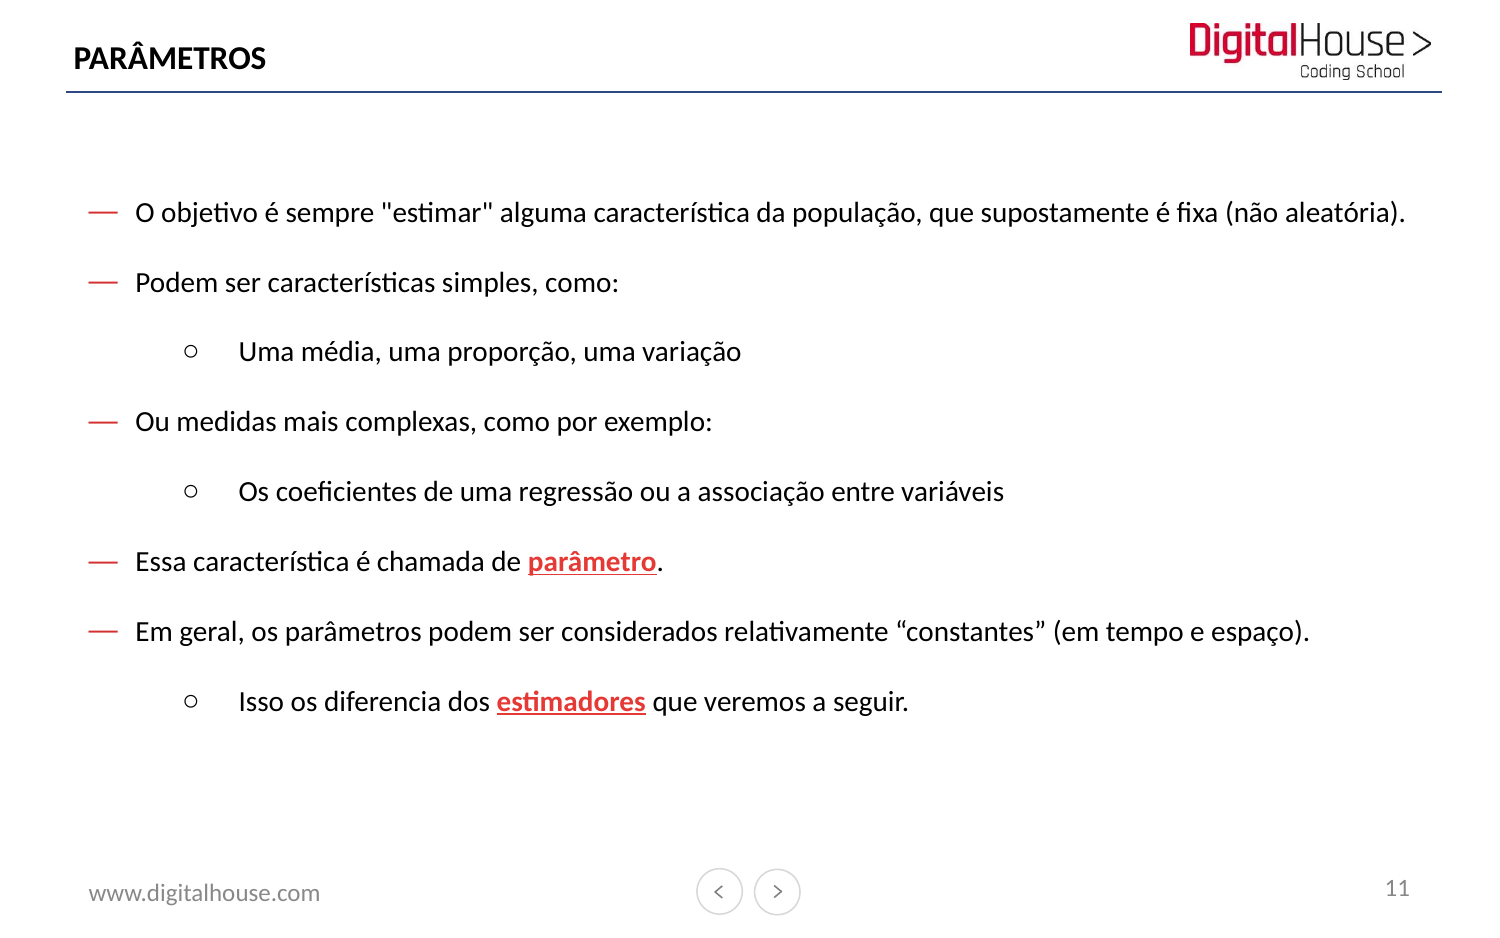

# PARÂMETROS

O objetivo é sempre "estimar" alguma característica da população, que supostamente é fixa (não aleatória).

Podem ser características simples, como:
Uma média, uma proporção, uma variação

Ou medidas mais complexas, como por exemplo:
Os coeficientes de uma regressão ou a associação entre variáveis

Essa característica é chamada de parâmetro.

Em geral, os parâmetros podem ser considerados relativamente “constantes” (em tempo e espaço).
Isso os diferencia dos estimadores que veremos a seguir.
11